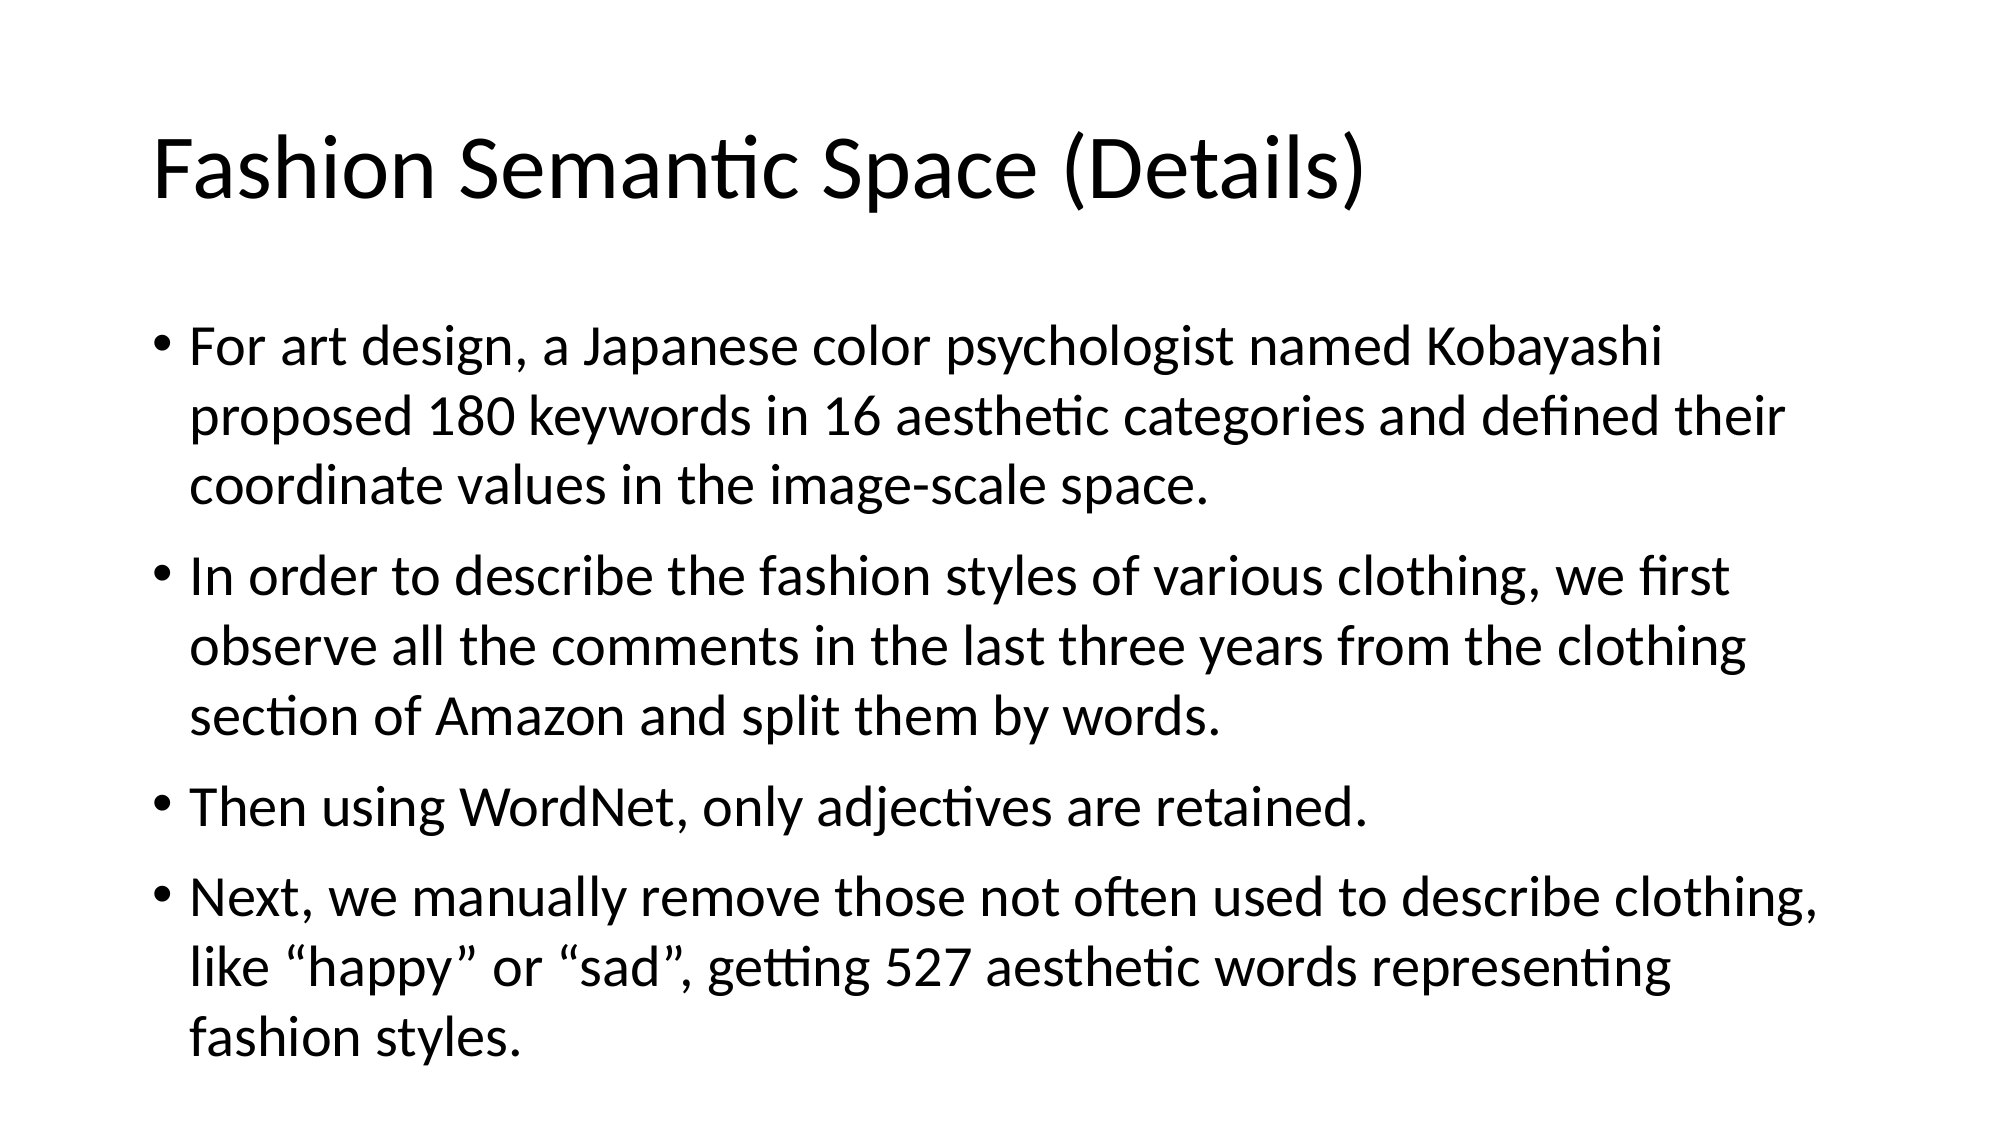

# Fashion Semantic Space (Details)
For art design, a Japanese color psychologist named Kobayashi proposed 180 keywords in 16 aesthetic categories and defined their coordinate values in the image-scale space.
In order to describe the fashion styles of various clothing, we first observe all the comments in the last three years from the clothing section of Amazon and split them by words.
Then using WordNet, only adjectives are retained.
Next, we manually remove those not often used to describe clothing, like “happy” or “sad”, getting 527 aesthetic words representing fashion styles.